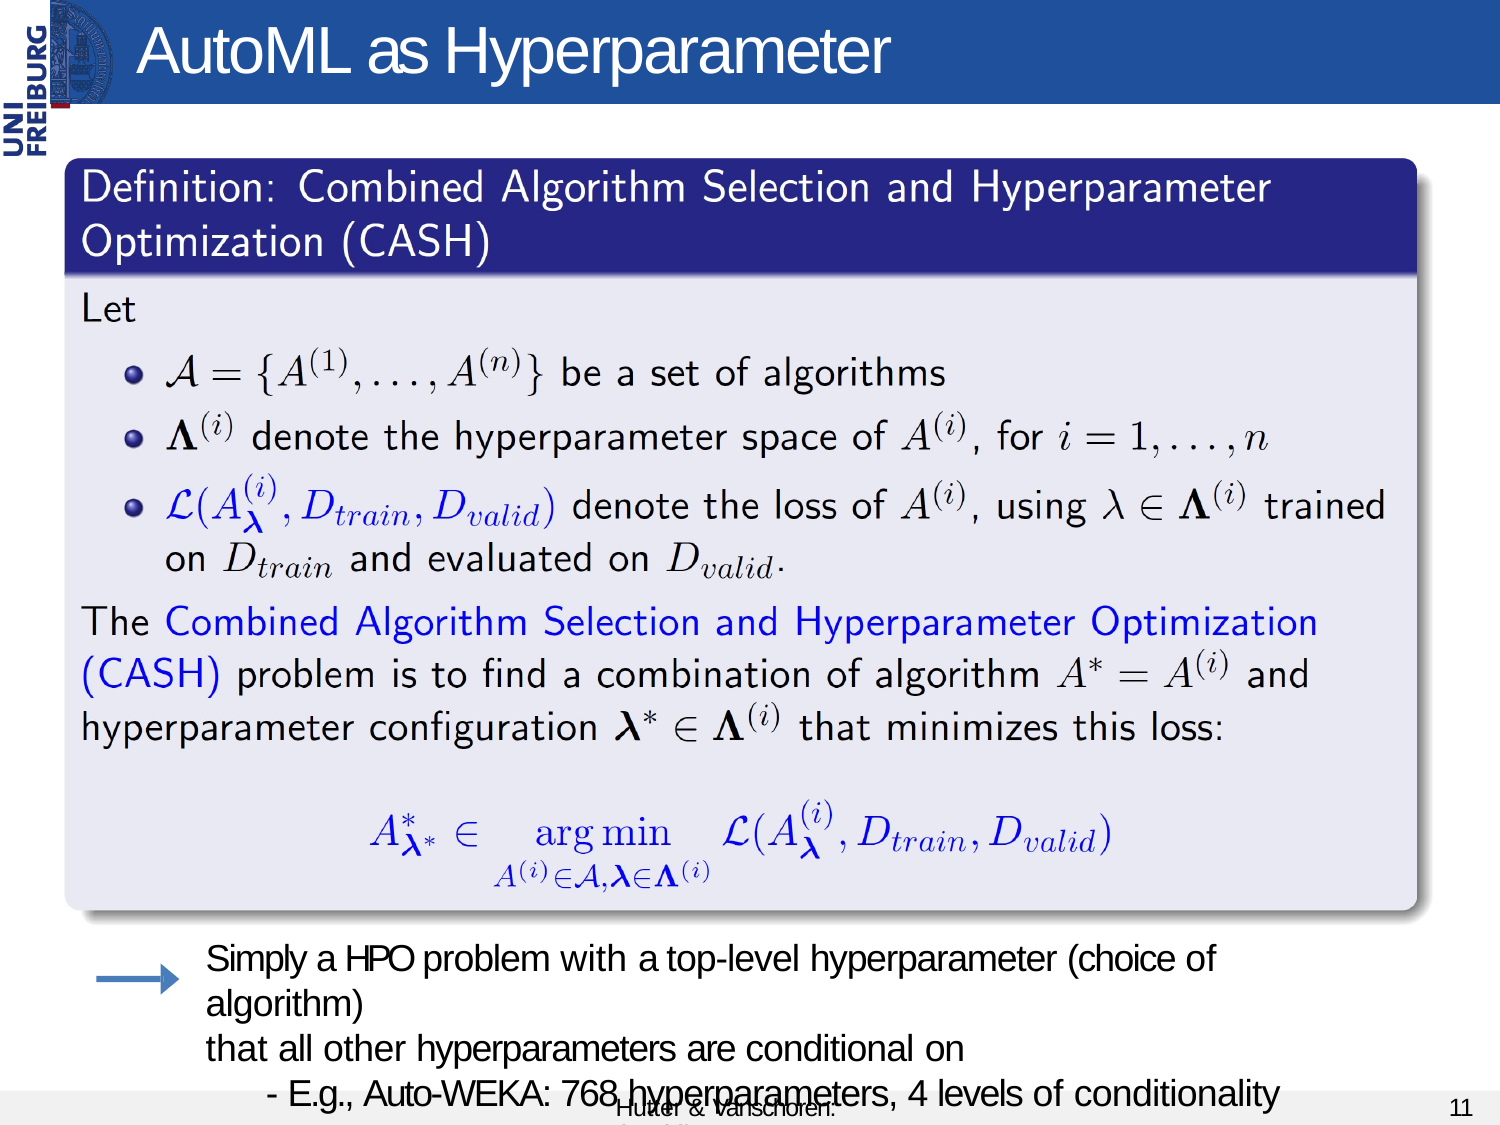

# AutoML as Hyperparameter Optimization

Simply a HPO problem with a top-level hyperparameter (choice of algorithm)
that all other hyperparameters are conditional on
- E.g., Auto-WEKA: 768 hyperparameters, 4 levels of conditionality

Hutter & Vanschoren: AutoML
11